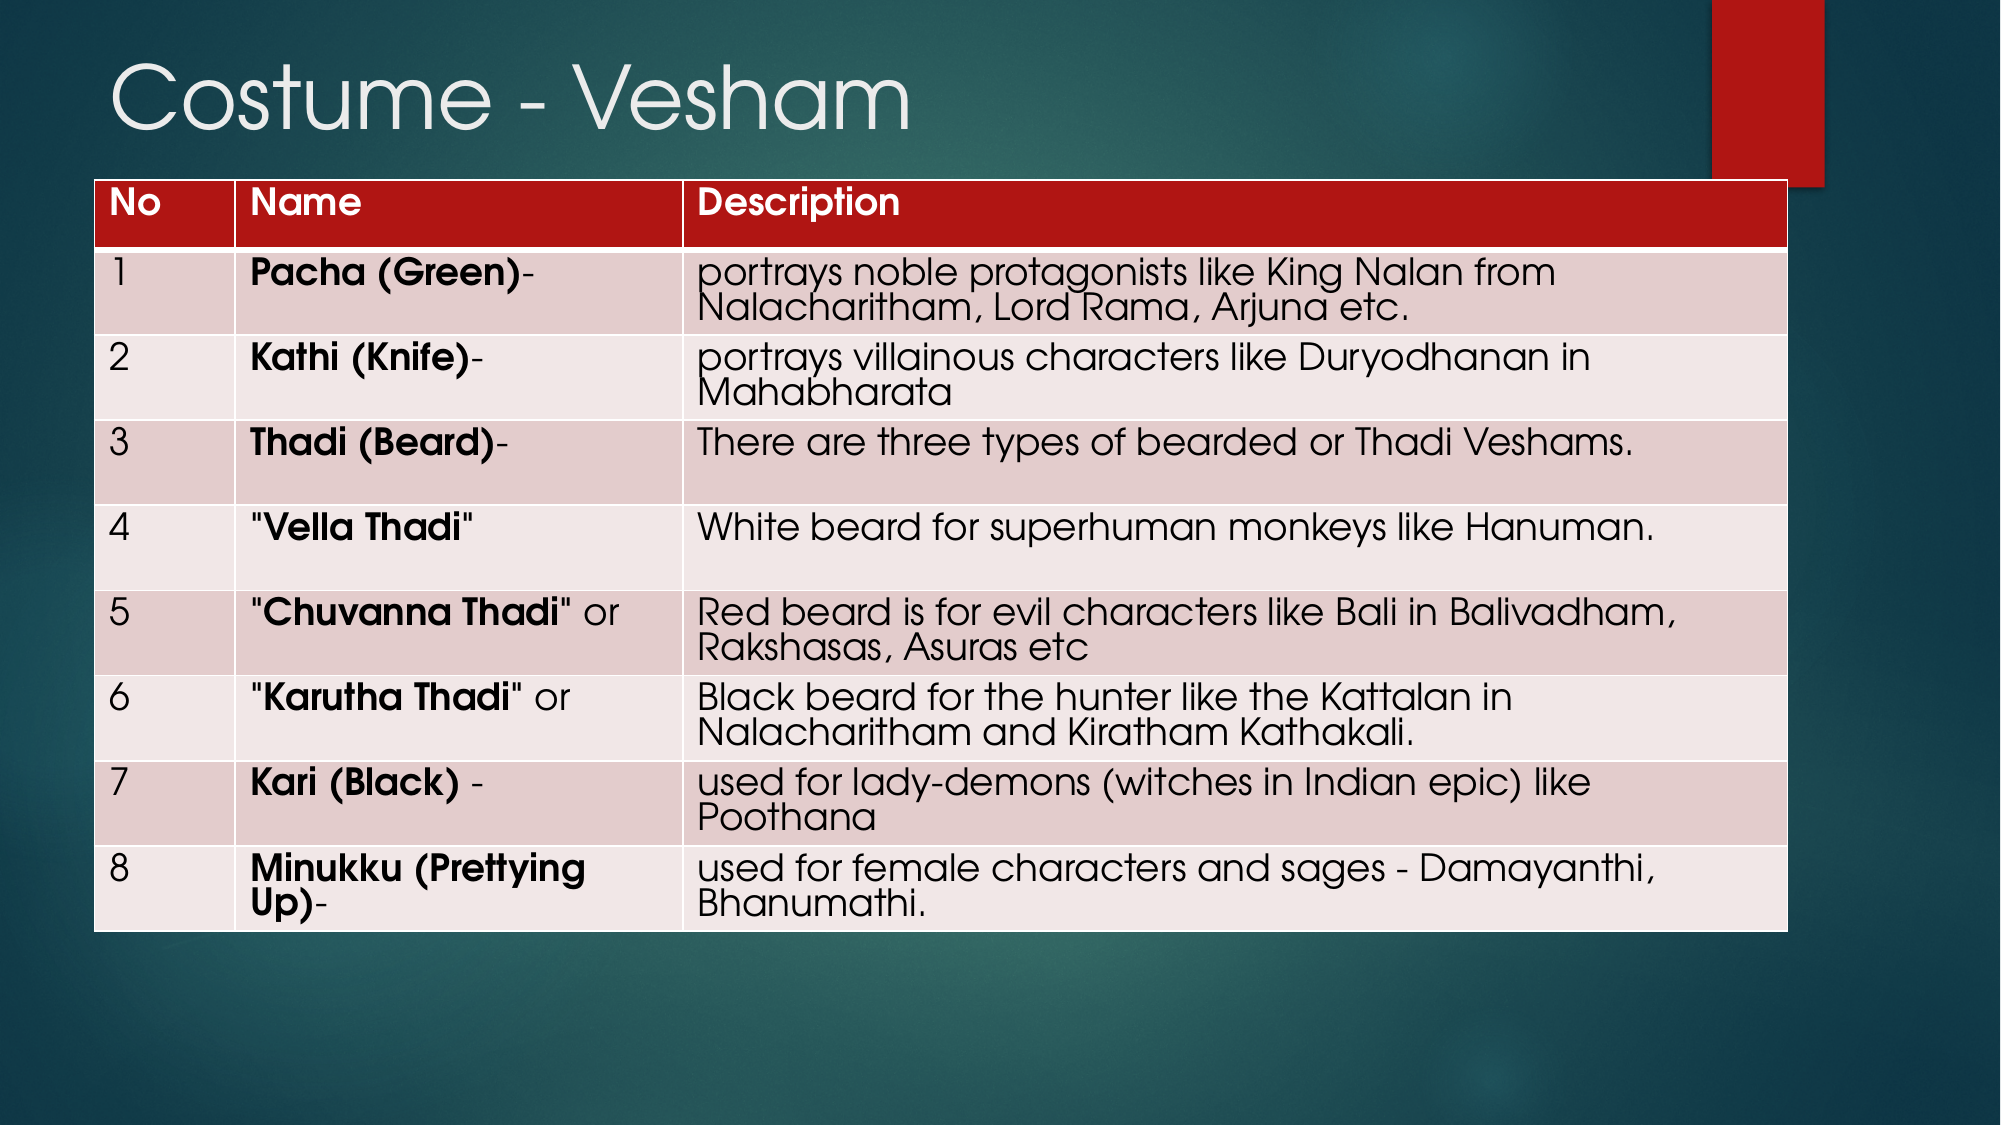

# Costume - Vesham
| No | Name | Description |
| --- | --- | --- |
| 1 | Pacha (Green)- | portrays noble protagonists like King Nalan from Nalacharitham, Lord Rama, Arjuna etc. |
| 2 | Kathi (Knife)- | portrays villainous characters like Duryodhanan in Mahabharata |
| 3 | Thadi (Beard)- | There are three types of bearded or Thadi Veshams. |
| 4 | "Vella Thadi" | White beard for superhuman monkeys like Hanuman. |
| 5 | "Chuvanna Thadi" or | Red beard is for evil characters like Bali in Balivadham, Rakshasas, Asuras etc |
| 6 | "Karutha Thadi" or | Black beard for the hunter like the Kattalan in Nalacharitham and Kiratham Kathakali. |
| 7 | Kari (Black) - | used for lady-demons (witches in Indian epic) like Poothana |
| 8 | Minukku (Prettying Up)- | used for female characters and sages - Damayanthi, Bhanumathi. |